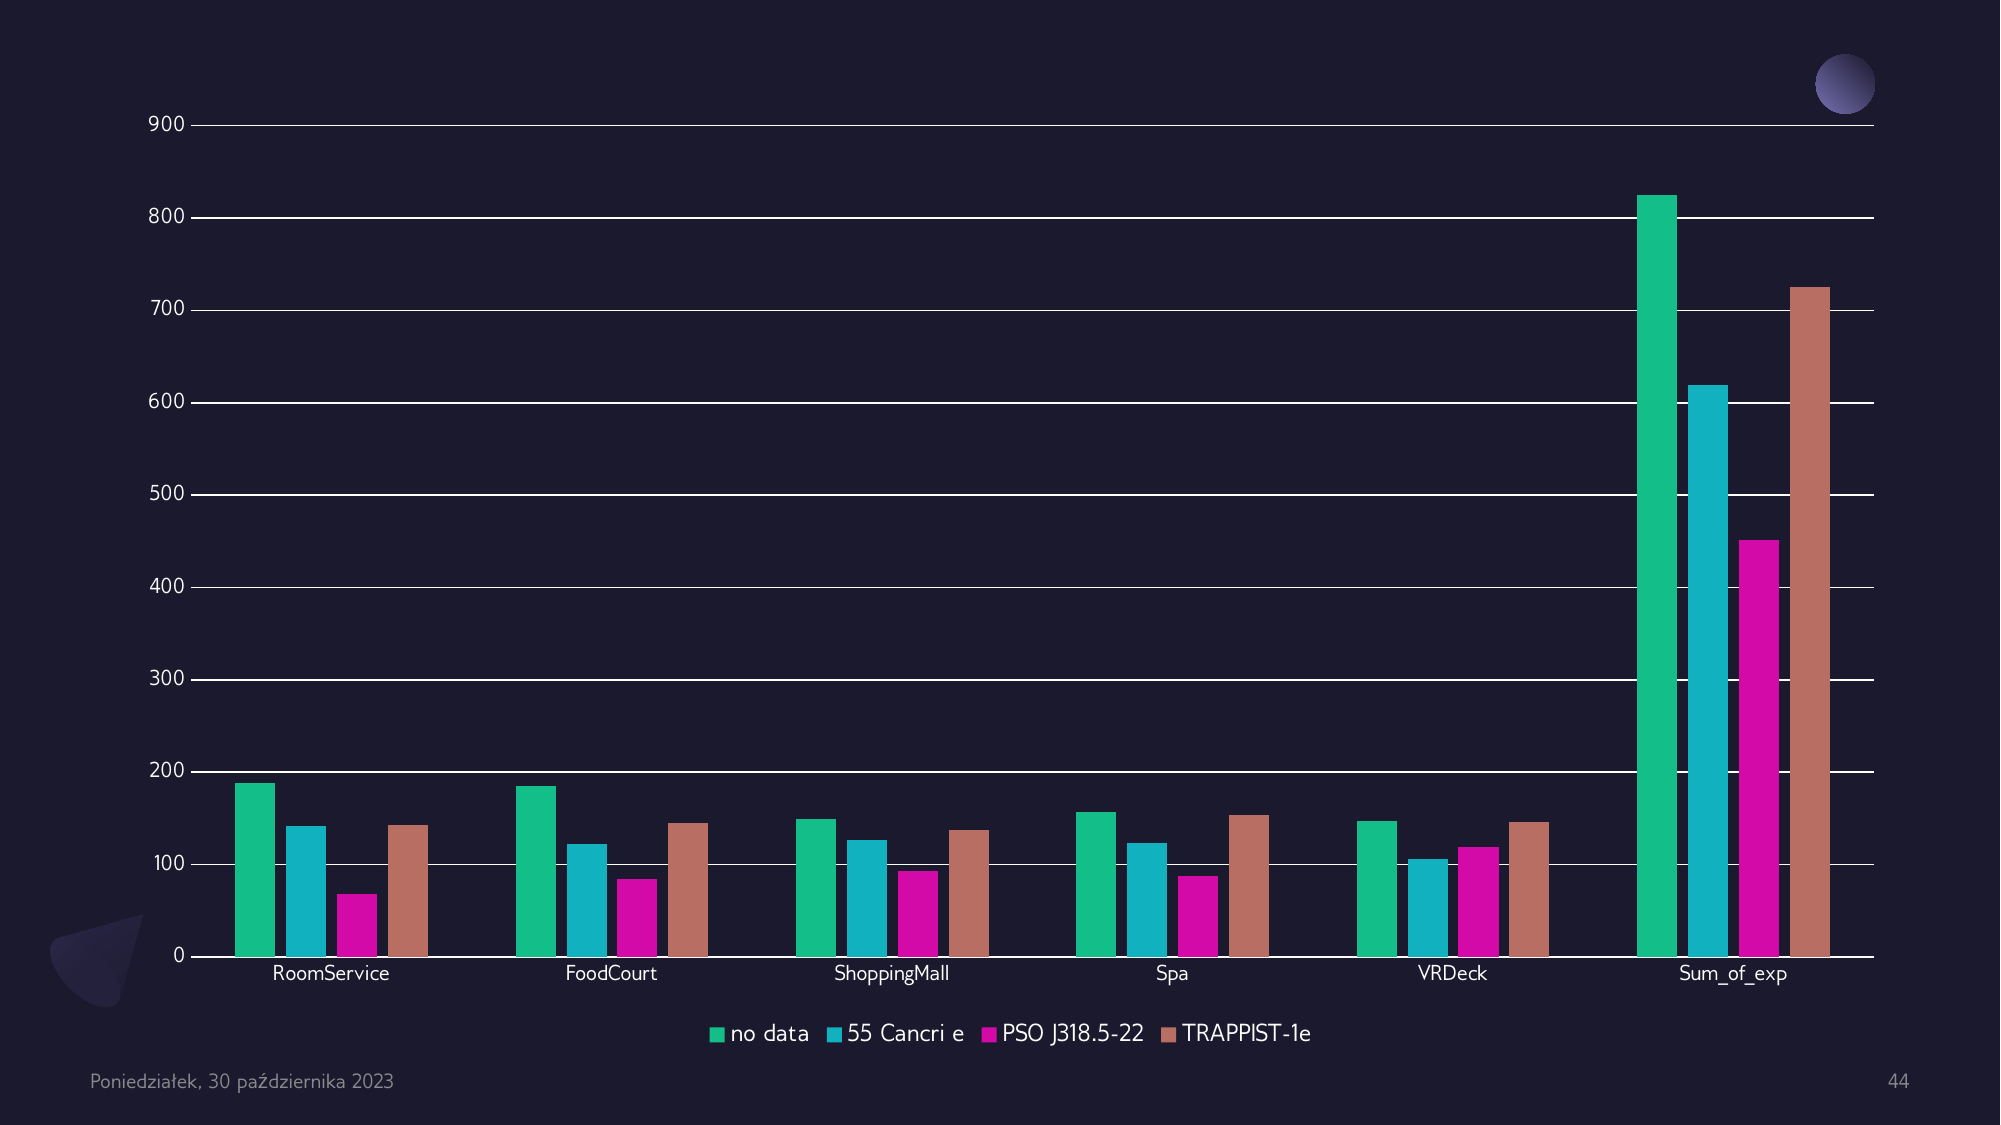

### Chart

| Category | no data | 55 Cancri e | PSO J318.5-22 | TRAPPIST-1e |
|---|---|---|---|---|
| RoomService | 187.9313725490196 | 141.94691535150645 | 68.14855570839065 | 143.12267423525702 |
| FoodCourt | 184.68627450980392 | 121.82783357245337 | 84.4828060522696 | 145.31346578366447 |
| ShoppingMall | 148.9313725490196 | 126.40028694404592 | 92.80880330123796 | 137.46578366445917 |
| Spa | 156.83333333333334 | 123.88522238163559 | 87.57496561210453 | 153.48092084515926 |
| VRDeck | 147.0392156862745 | 105.71449067431851 | 118.72077028885832 | 145.8404288867865 |
| Sum_of_exp | 825.4215686274509 | 619.7747489239598 | 451.7359009628611 | 725.2232734153264 |
Poniedziałek, 30 października 2023
44